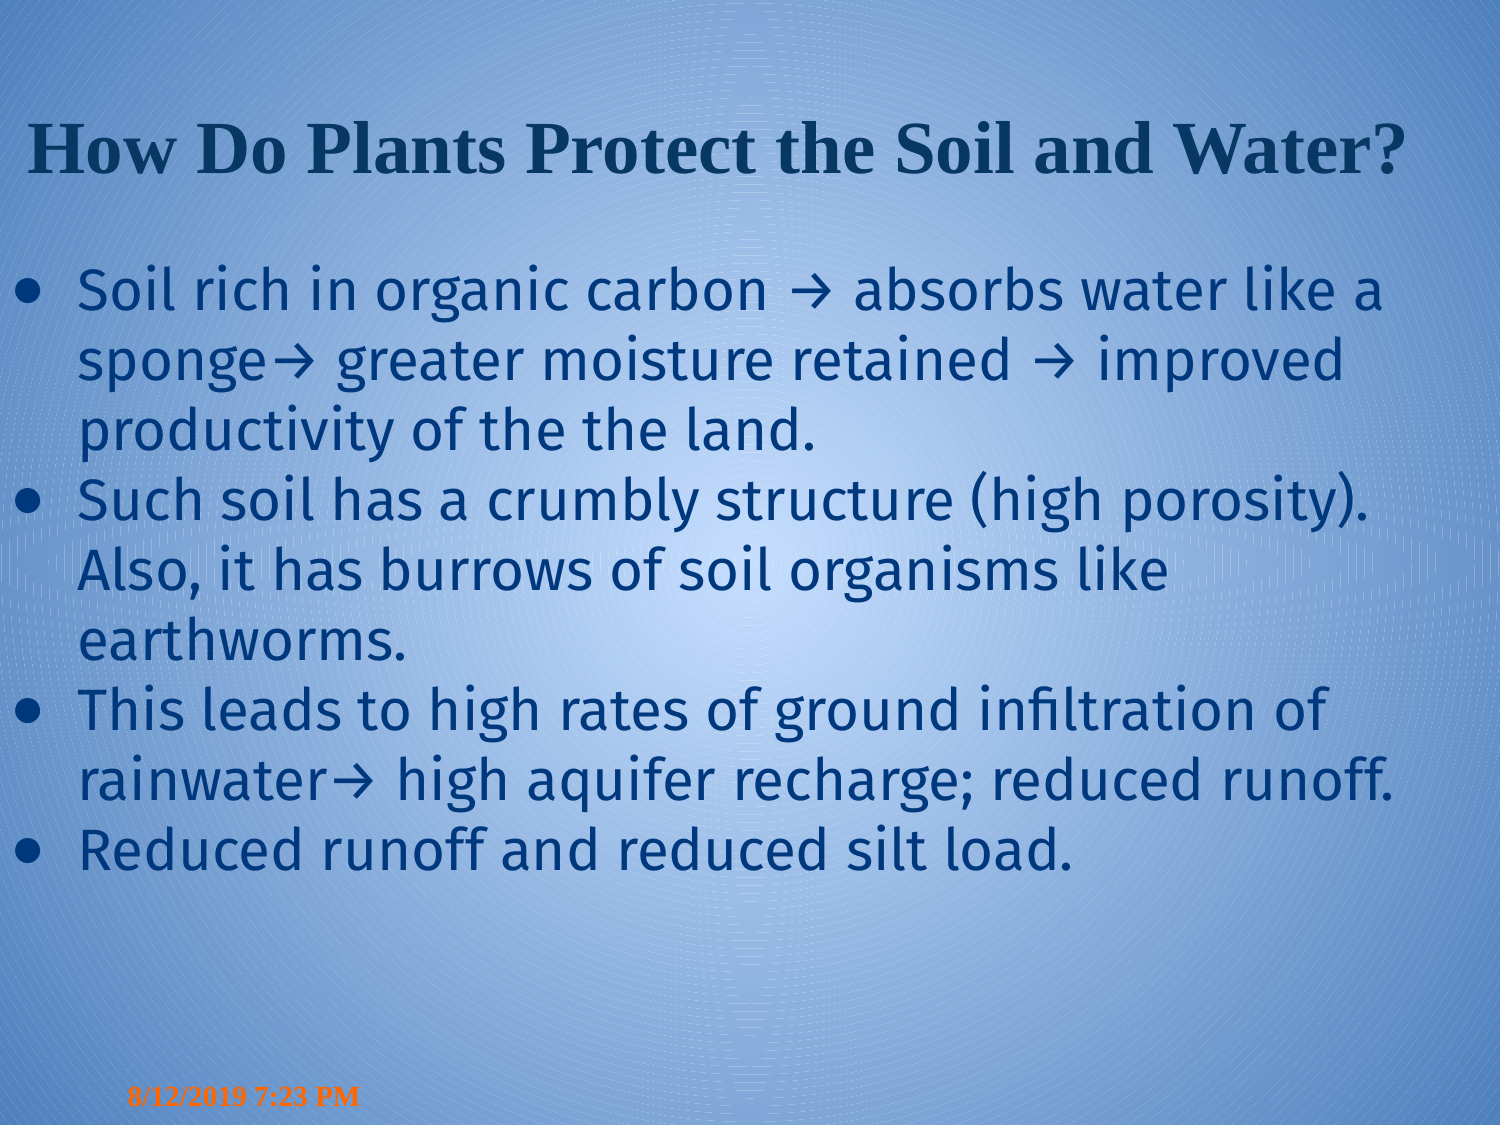

# How Do Plants Protect the Soil and Water?
Soil rich in organic carbon → absorbs water like a sponge→ greater moisture retained → improved productivity of the the land.
Such soil has a crumbly structure (high porosity). Also, it has burrows of soil organisms like earthworms.
This leads to high rates of ground infiltration of rainwater→ high aquifer recharge; reduced runoff.
Reduced runoff and reduced silt load.
8/12/2019 7:23 PM